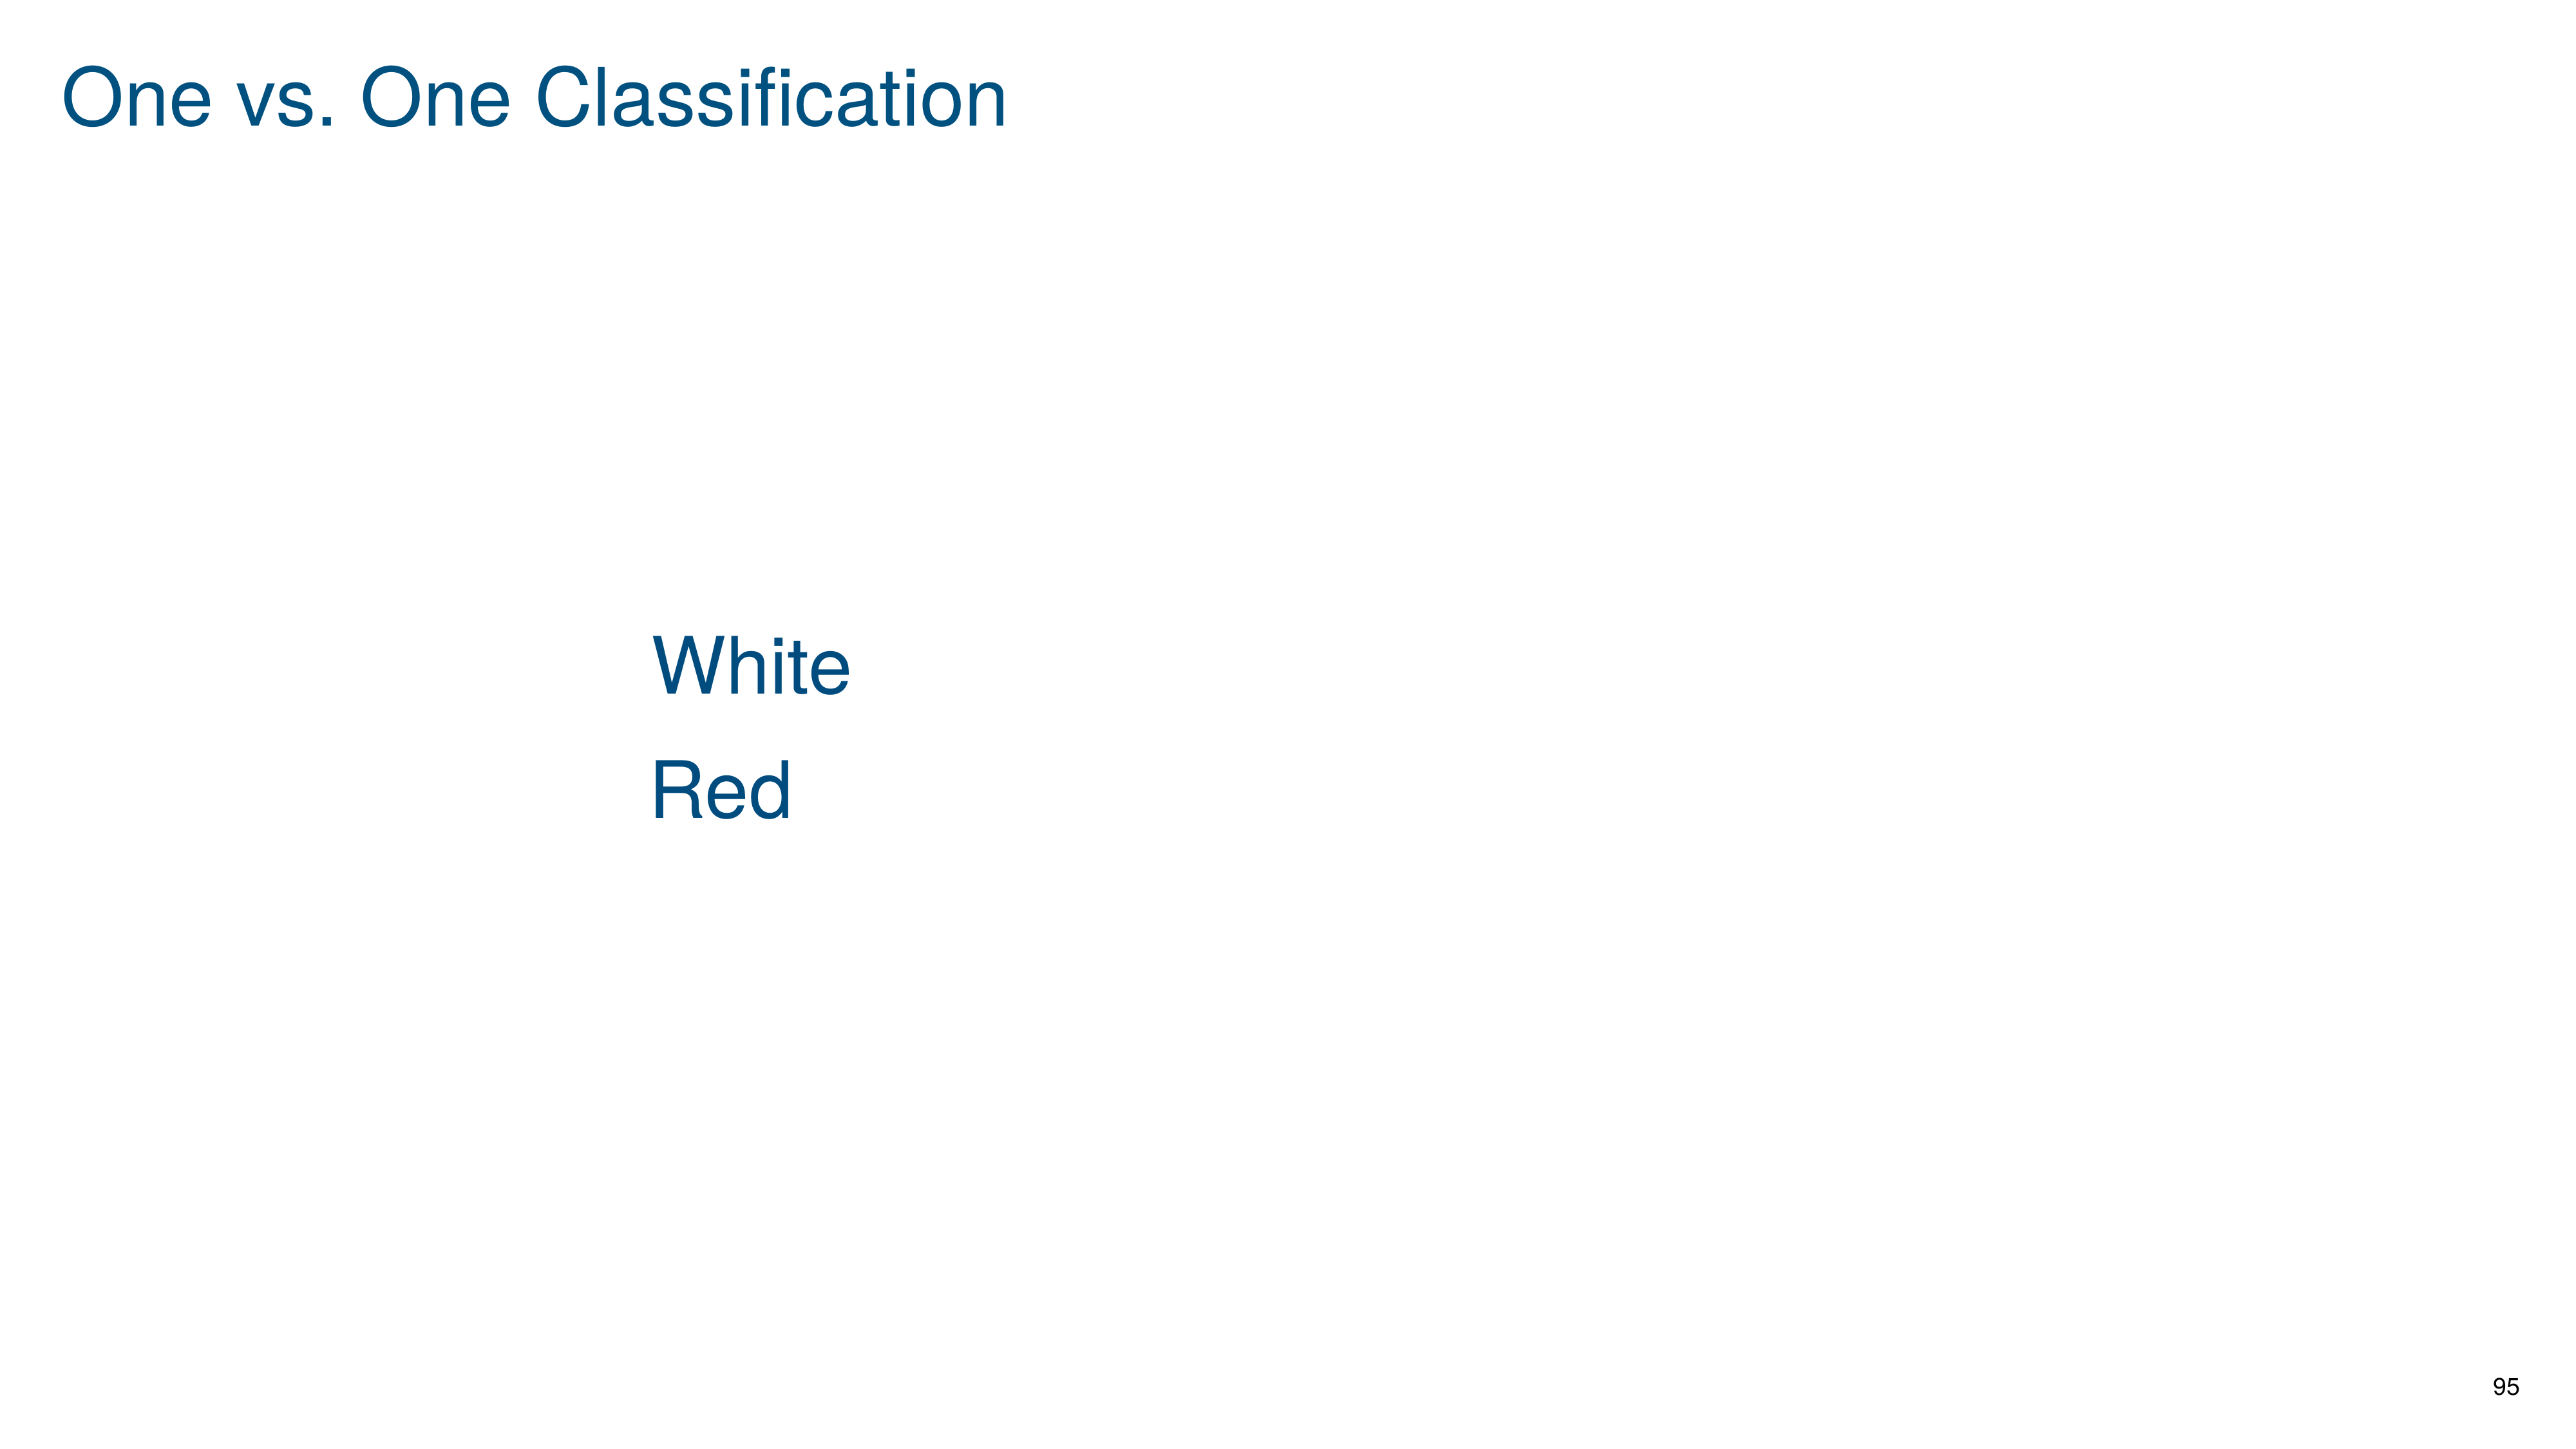

One vs. One Classification
White
Red
95